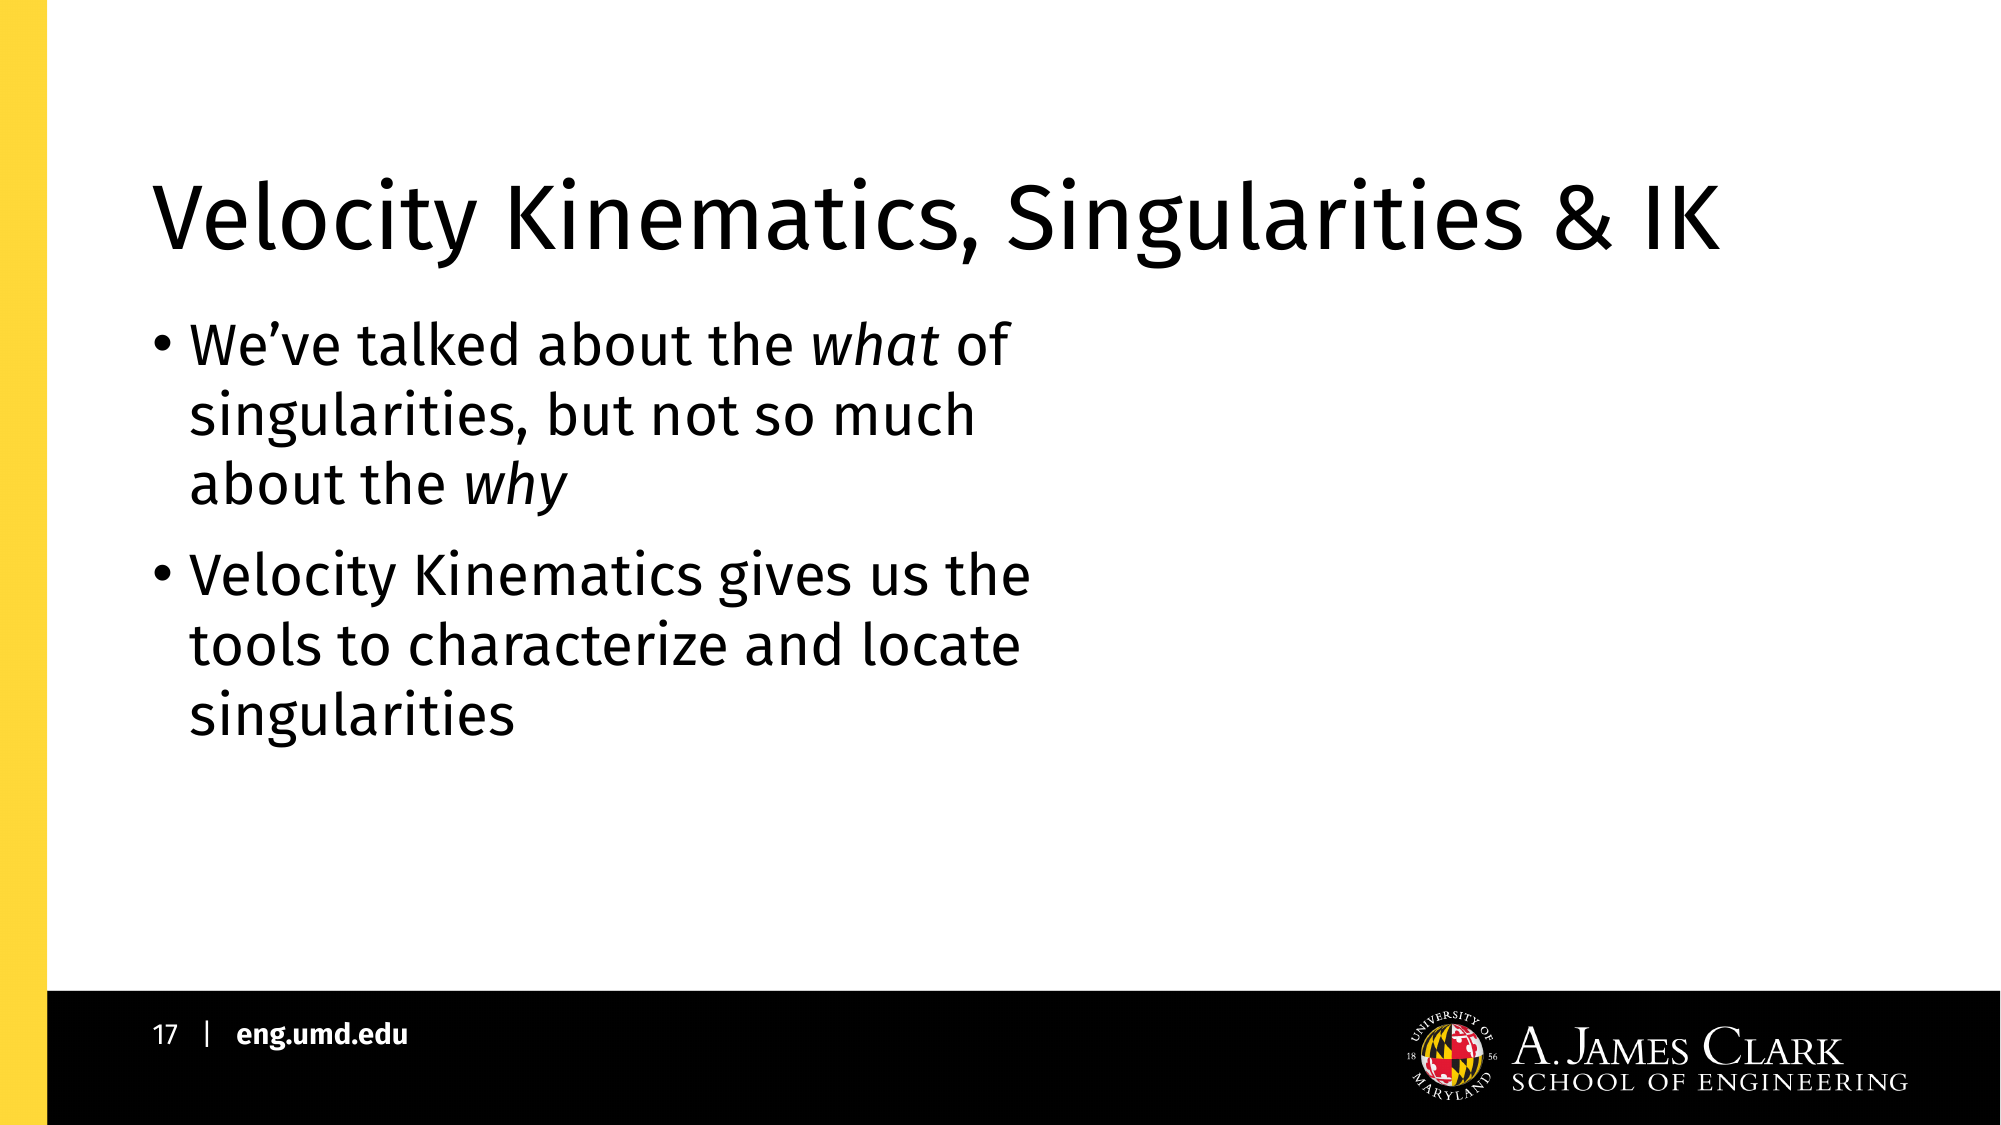

# Velocity Kinematics, Singularities & IK
We’ve talked about the what of singularities, but not so much about the why
Velocity Kinematics gives us the tools to characterize and locate singularities
17   |   eng.umd.edu